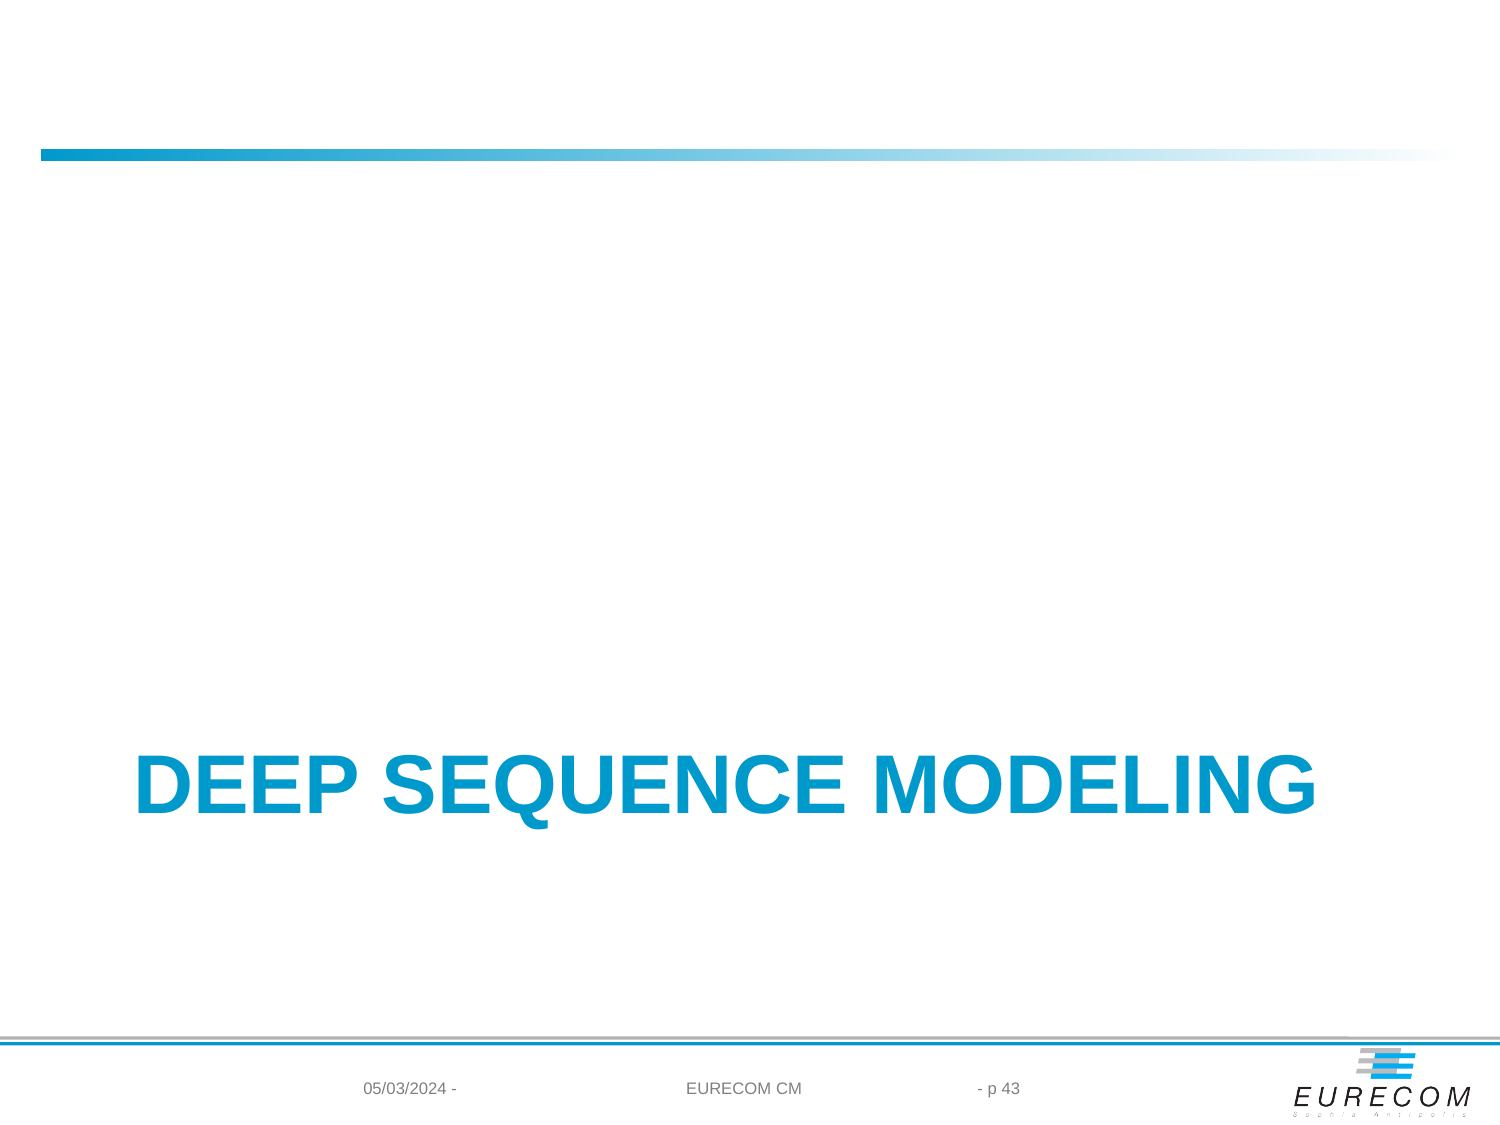

# Deep Sequence Modeling
05/03/2024 -
EURECOM CM
- p 43